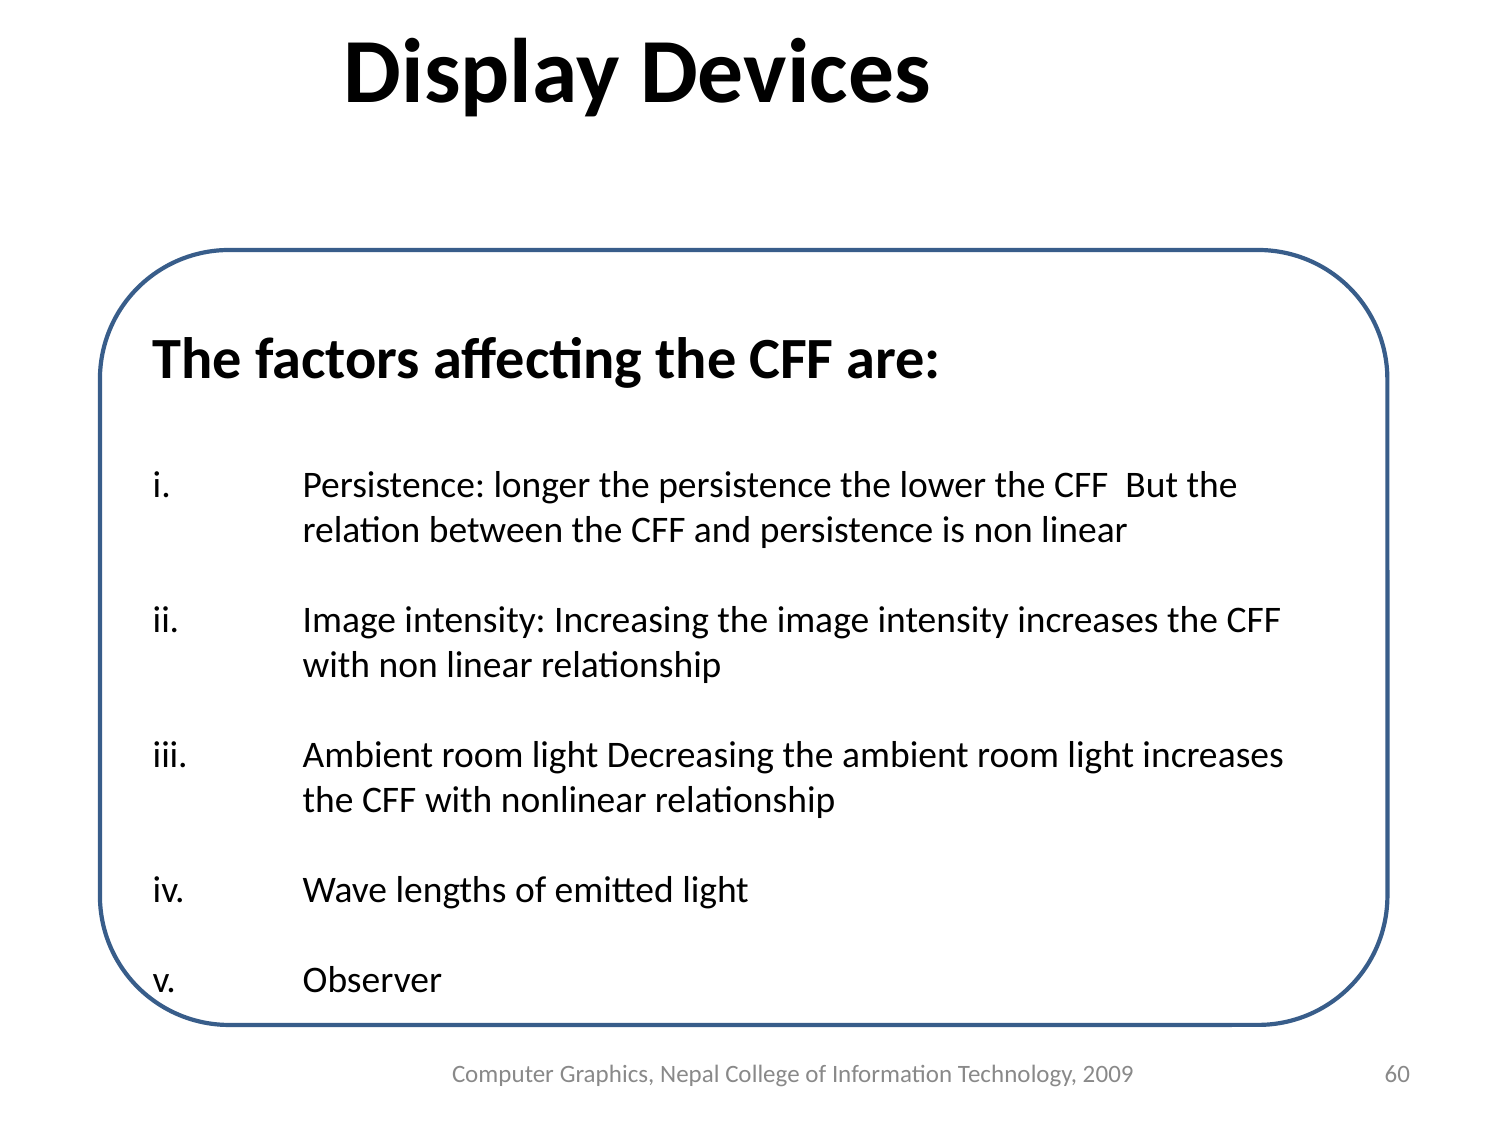

# Display Devices

The factors affecting the CFF are:

i.	Persistence: longer the persistence the lower the CFF  But the 	relation between the CFF and persistence is non linear

ii.	Image intensity: Increasing the image intensity increases the CFF 	with non linear relationship

iii.	Ambient room light Decreasing the ambient room light increases 	the CFF with nonlinear relationship

iv.	Wave lengths of emitted light

v.	Observer

Computer Graphics, Nepal College of Information Technology, 2009
60